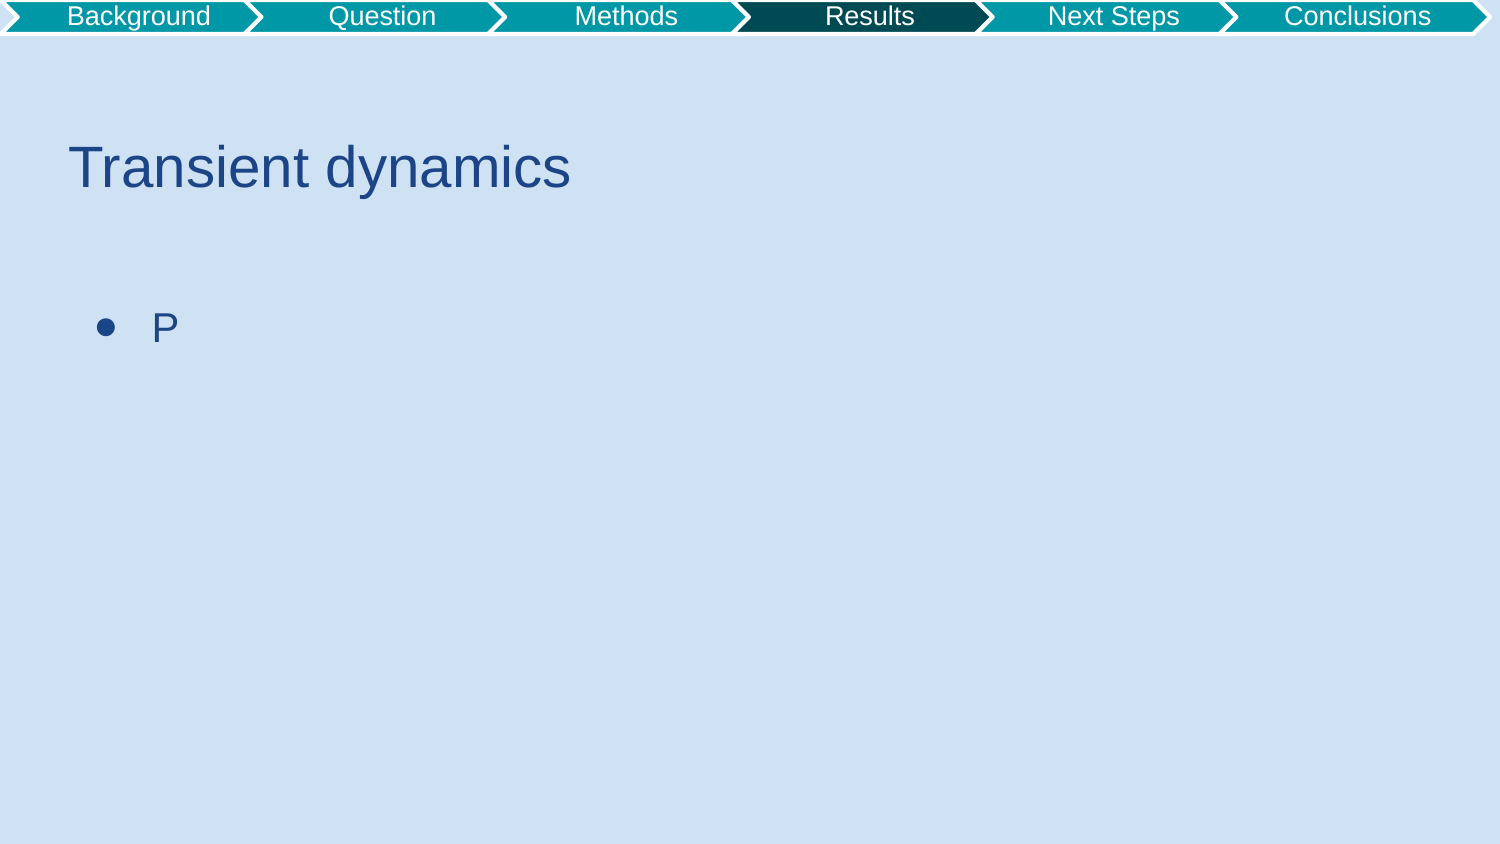

Background
Question
Methods
Results
Next Steps
Conclusions
# Transient dynamics
P